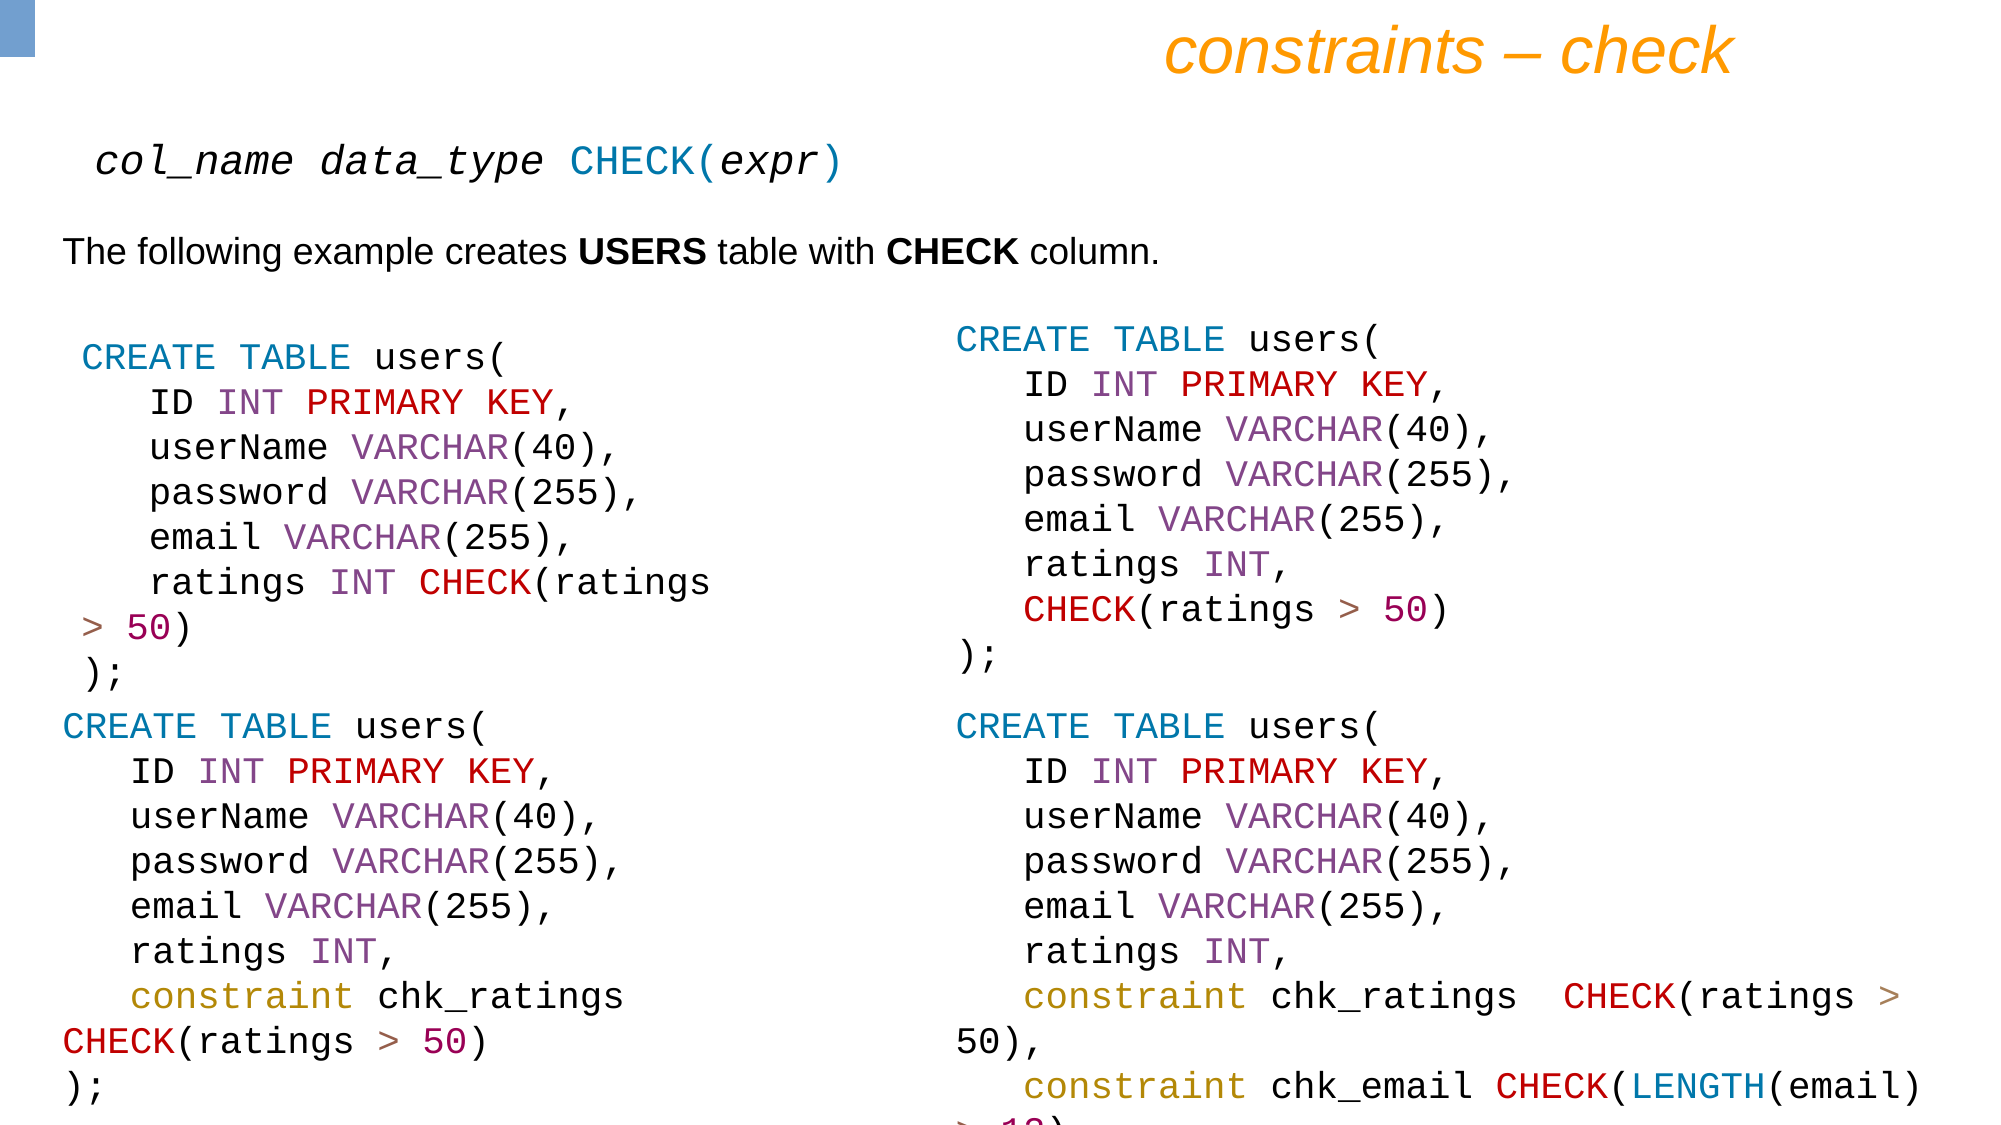

constraints – check
 col_name data_type CHECK(expr)
The following example creates USERS table with CHECK column.
CREATE TABLE users(
   ID INT PRIMARY KEY,
   userName VARCHAR(40),
   password VARCHAR(255),
   email VARCHAR(255),
   ratings INT,
   CHECK(ratings > 50)
);
CREATE TABLE users(
   ID INT PRIMARY KEY,
   userName VARCHAR(40),
   password VARCHAR(255),
   email VARCHAR(255),
   ratings INT CHECK(ratings > 50)
);
CREATE TABLE users(
   ID INT PRIMARY KEY,
   userName VARCHAR(40),
   password VARCHAR(255),
   email VARCHAR(255),
   ratings INT,
   constraint chk_ratings CHECK(ratings > 50)
);
CREATE TABLE users(
   ID INT PRIMARY KEY,
   userName VARCHAR(40),
   password VARCHAR(255),
   email VARCHAR(255),
   ratings INT,
   constraint chk_ratings  CHECK(ratings > 50),
   constraint chk_email CHECK(LENGTH(email) > 12)
);